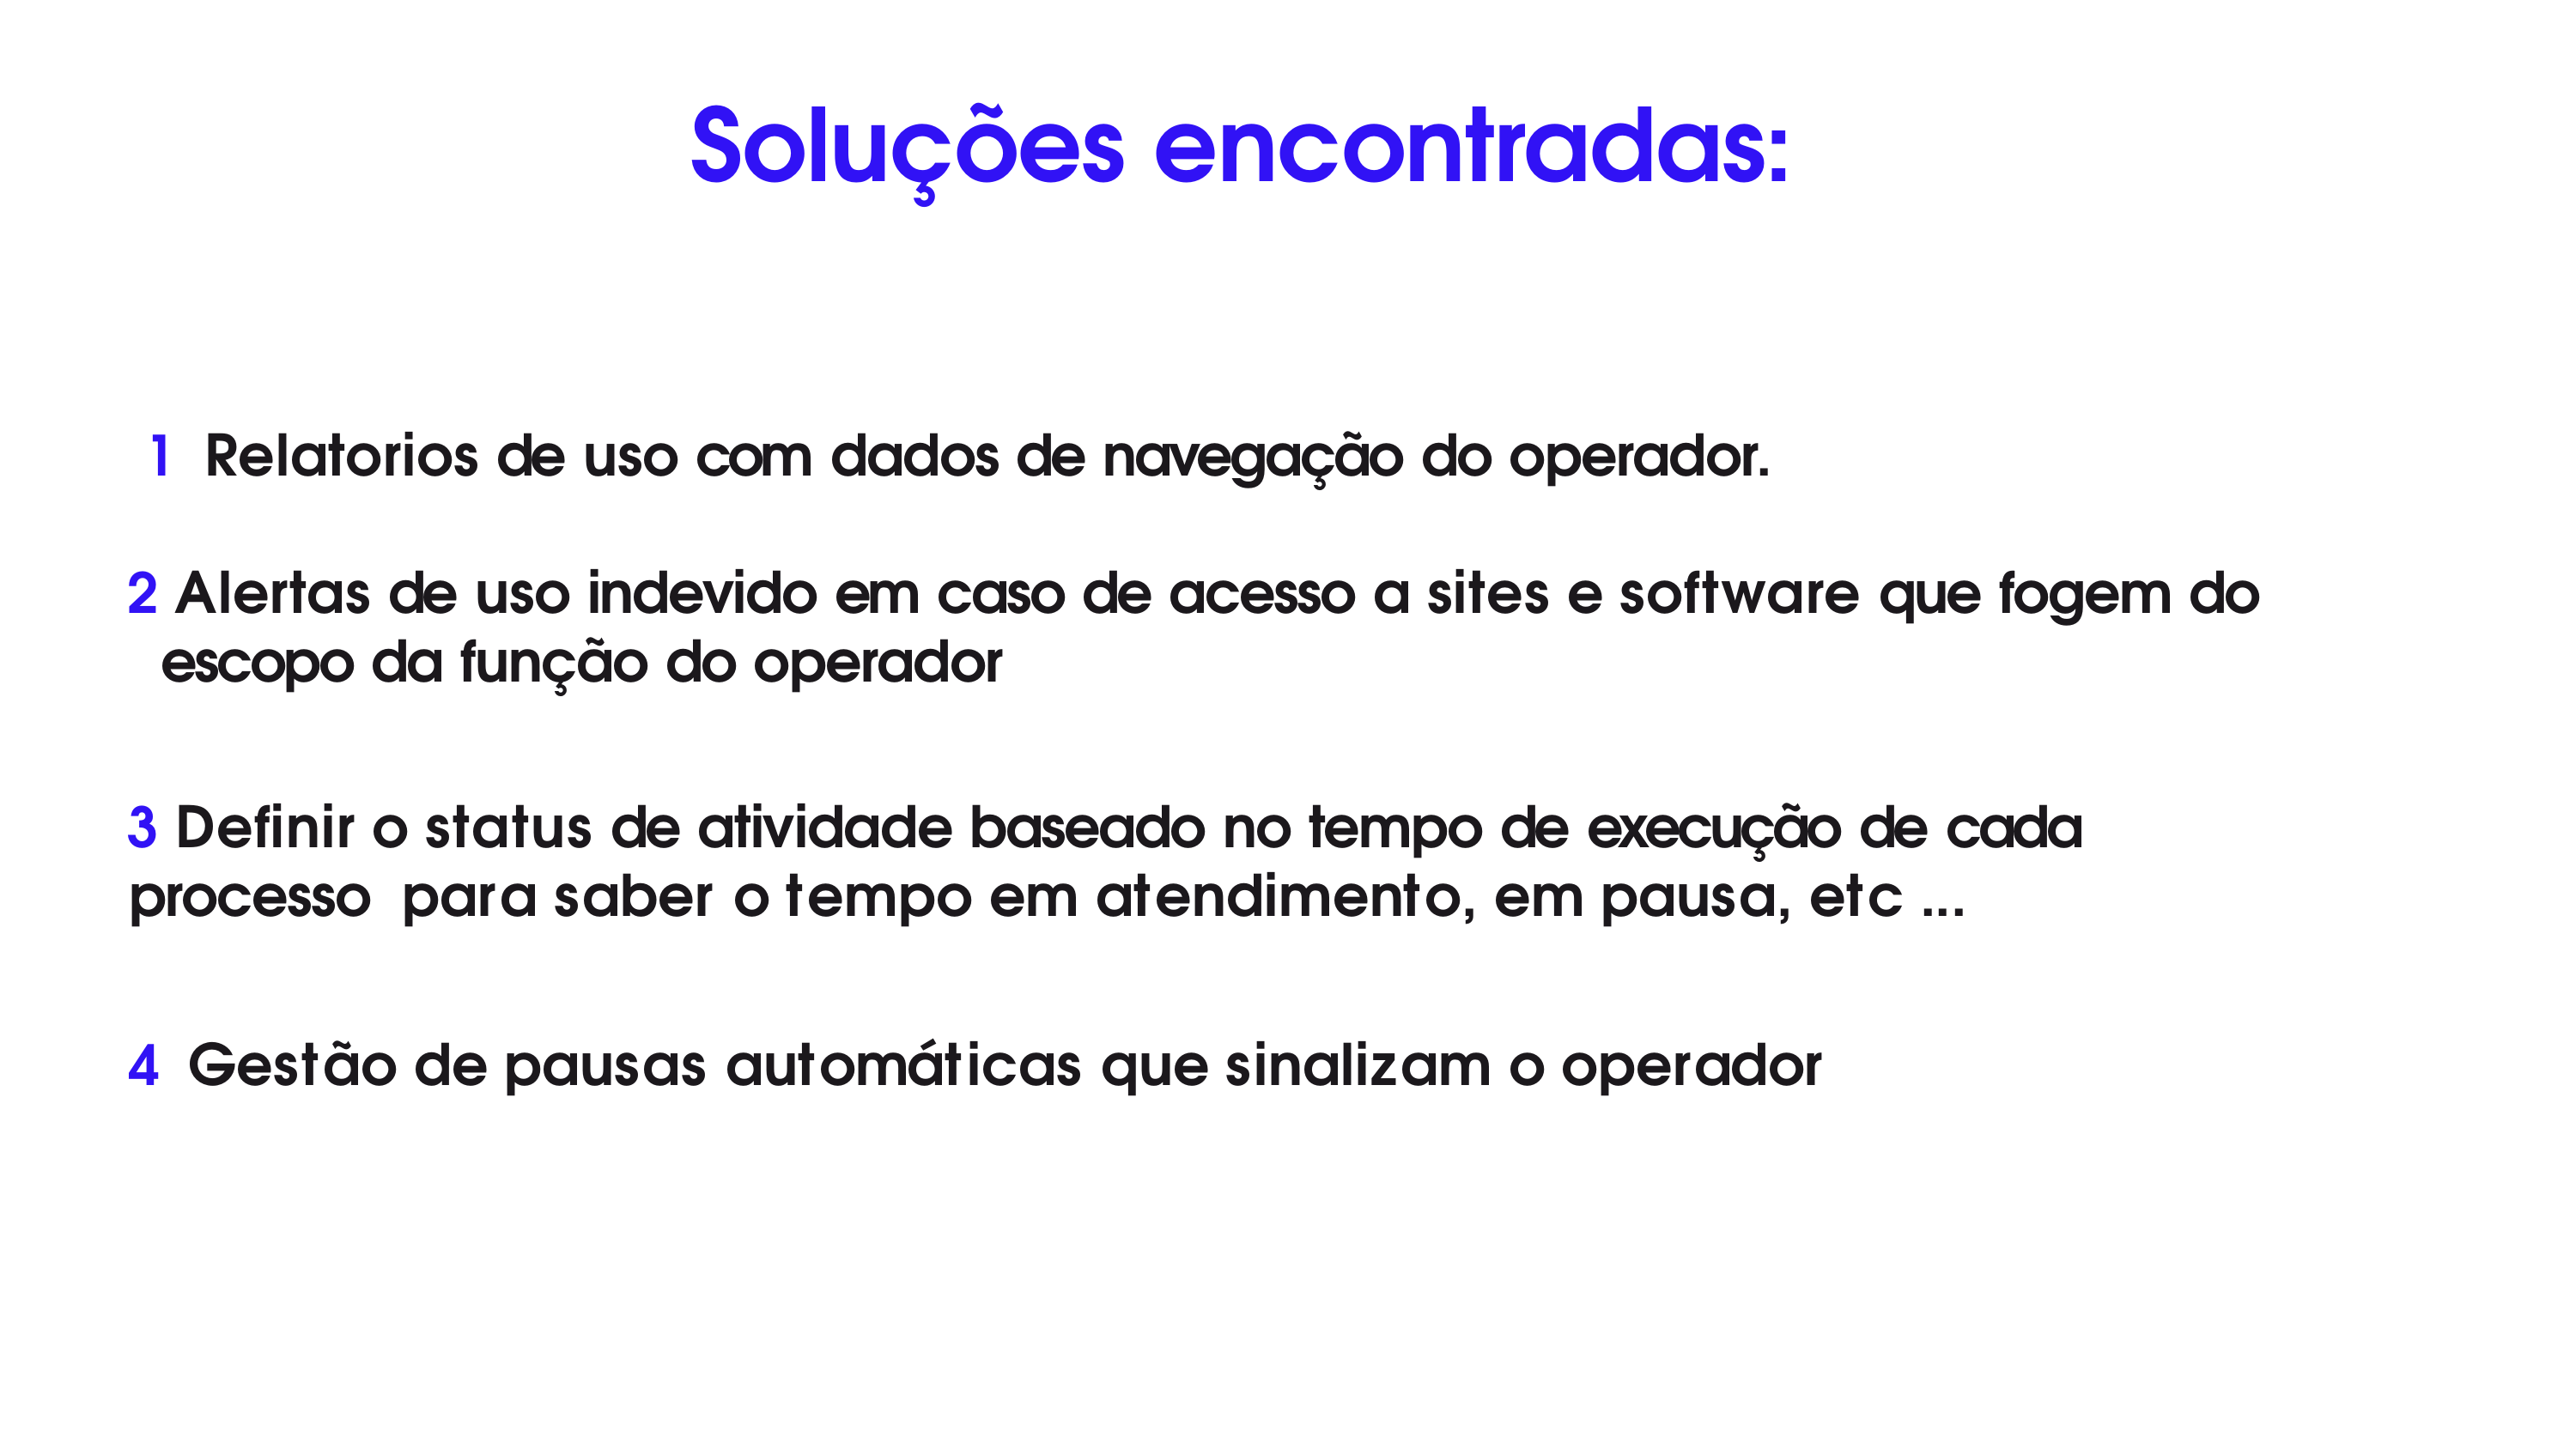

# Soluções encontradas:
Relatorios de uso com dados de navegação do operador.

 Alertas de uso indevido em caso de acesso a sites e software que fogem do  escopo da função do operador

 Definir o status de atividade baseado no tempo de execução de cada processo  para saber o tempo em atendimento, em pausa, etc ...

Gestão de pausas automáticas que sinalizam o operador